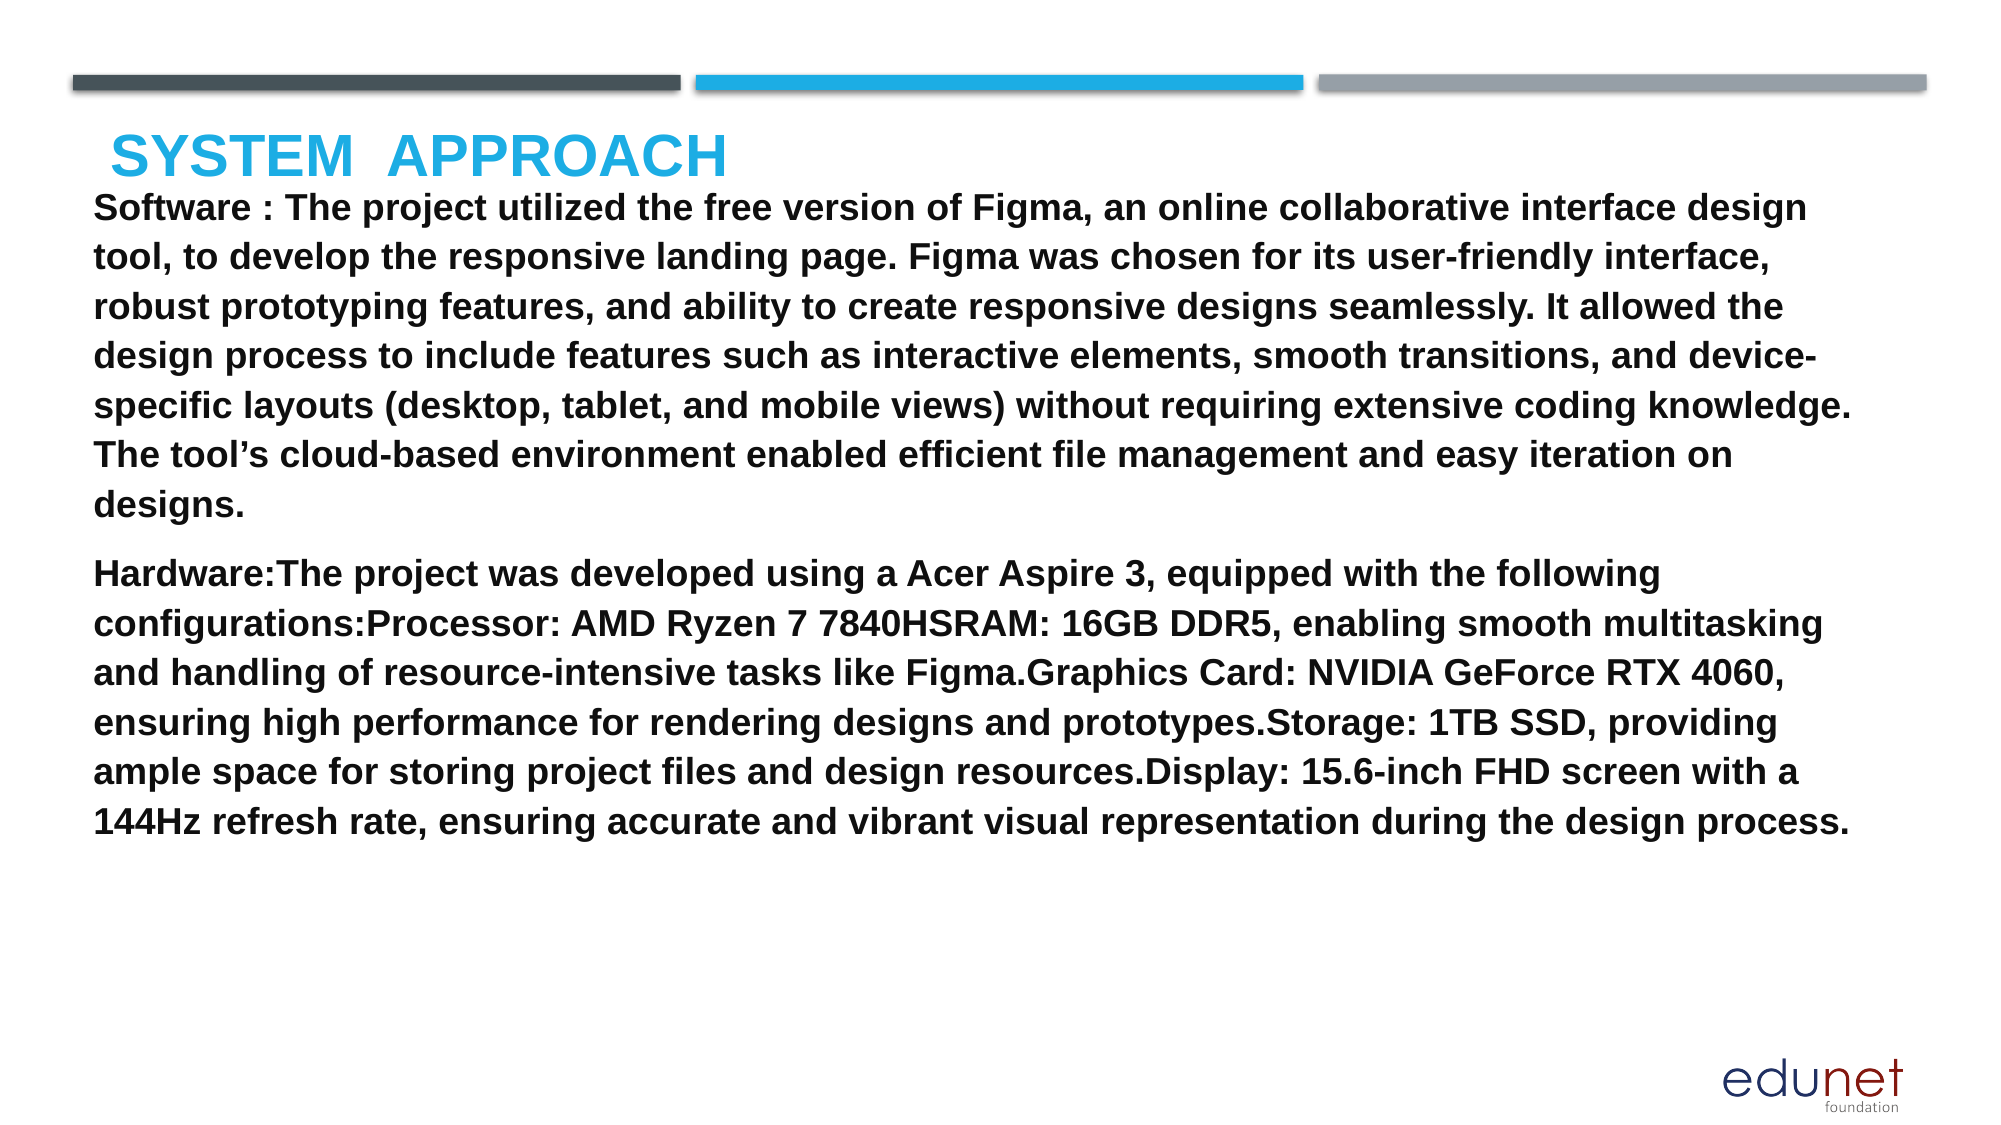

Software : The project utilized the free version of Figma, an online collaborative interface design tool, to develop the responsive landing page. Figma was chosen for its user-friendly interface, robust prototyping features, and ability to create responsive designs seamlessly. It allowed the design process to include features such as interactive elements, smooth transitions, and device-specific layouts (desktop, tablet, and mobile views) without requiring extensive coding knowledge. The tool’s cloud-based environment enabled efficient file management and easy iteration on designs.
Hardware:The project was developed using a Acer Aspire 3, equipped with the following configurations:Processor: AMD Ryzen 7 7840HSRAM: 16GB DDR5, enabling smooth multitasking and handling of resource-intensive tasks like Figma.Graphics Card: NVIDIA GeForce RTX 4060, ensuring high performance for rendering designs and prototypes.Storage: 1TB SSD, providing ample space for storing project files and design resources.Display: 15.6-inch FHD screen with a 144Hz refresh rate, ensuring accurate and vibrant visual representation during the design process.
# System  Approach